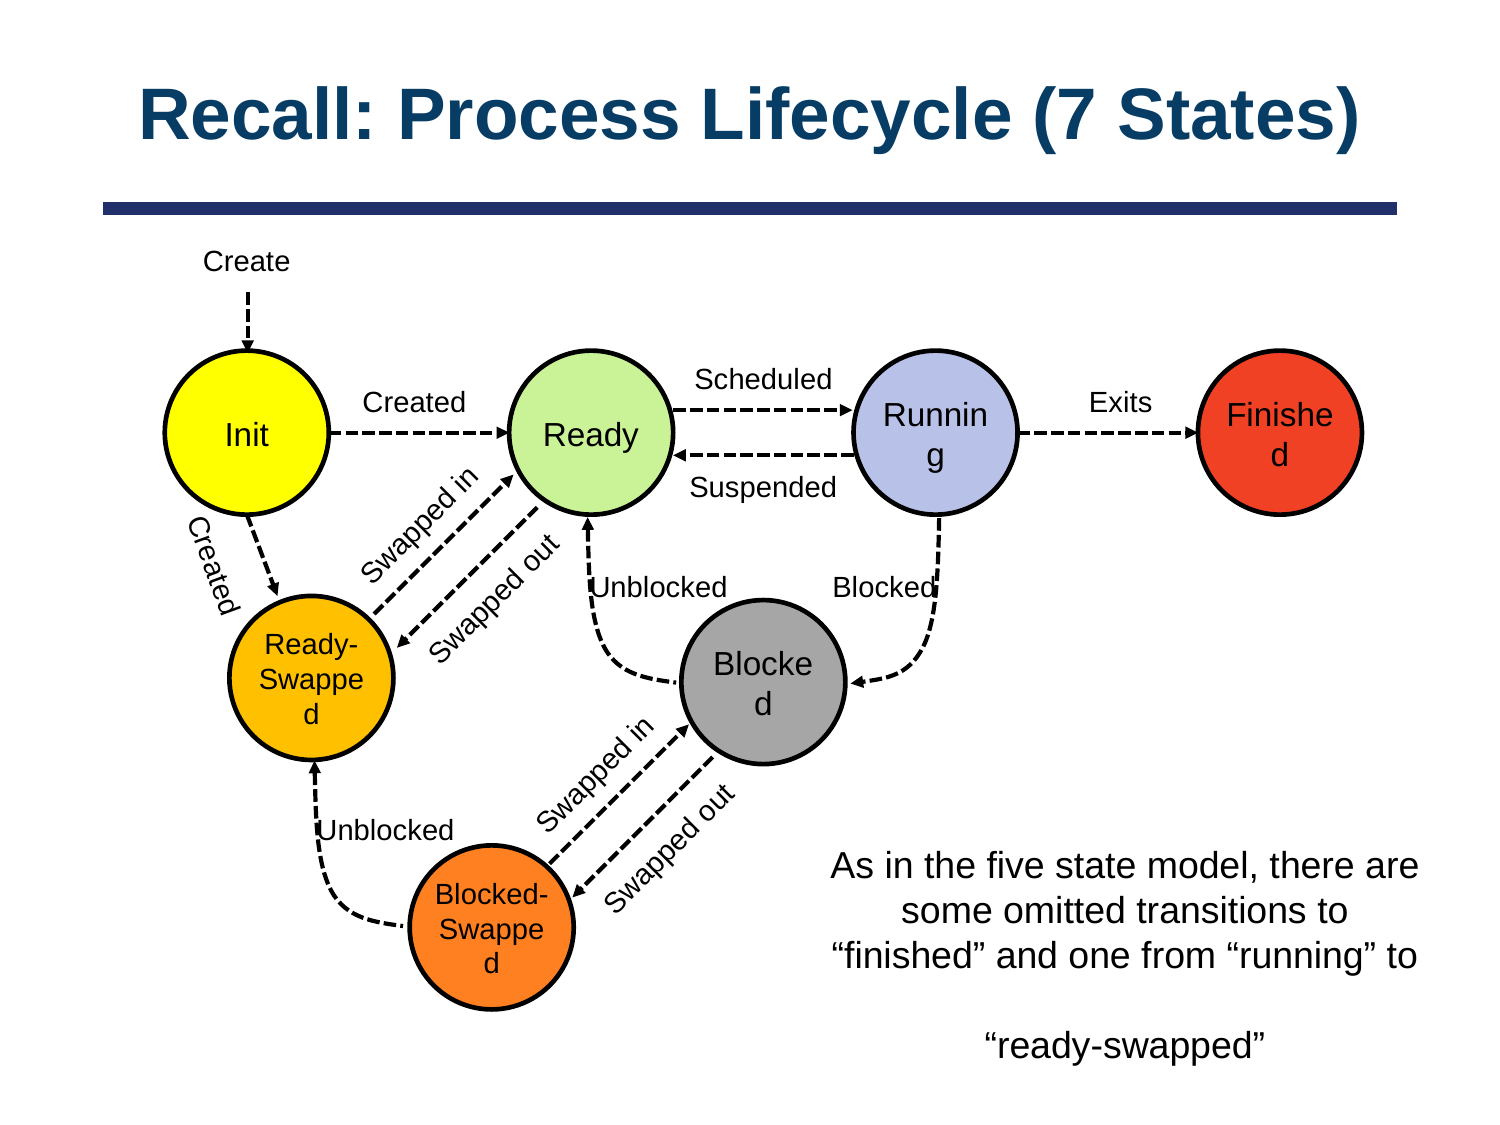

# Recall: Process Lifecycle (7 States)
Create
Init
Ready
Running
Finished
Scheduled
Created
Exits
Suspended

Unblocked
Blocked
Blocked
Swapped in
Swapped out
Ready-Swapped
Swapped in
Swapped out
Blocked-Swapped
Created

Unblocked
As in the five state model, there are some omitted transitions to “finished” and one from “running” to
“ready-swapped”